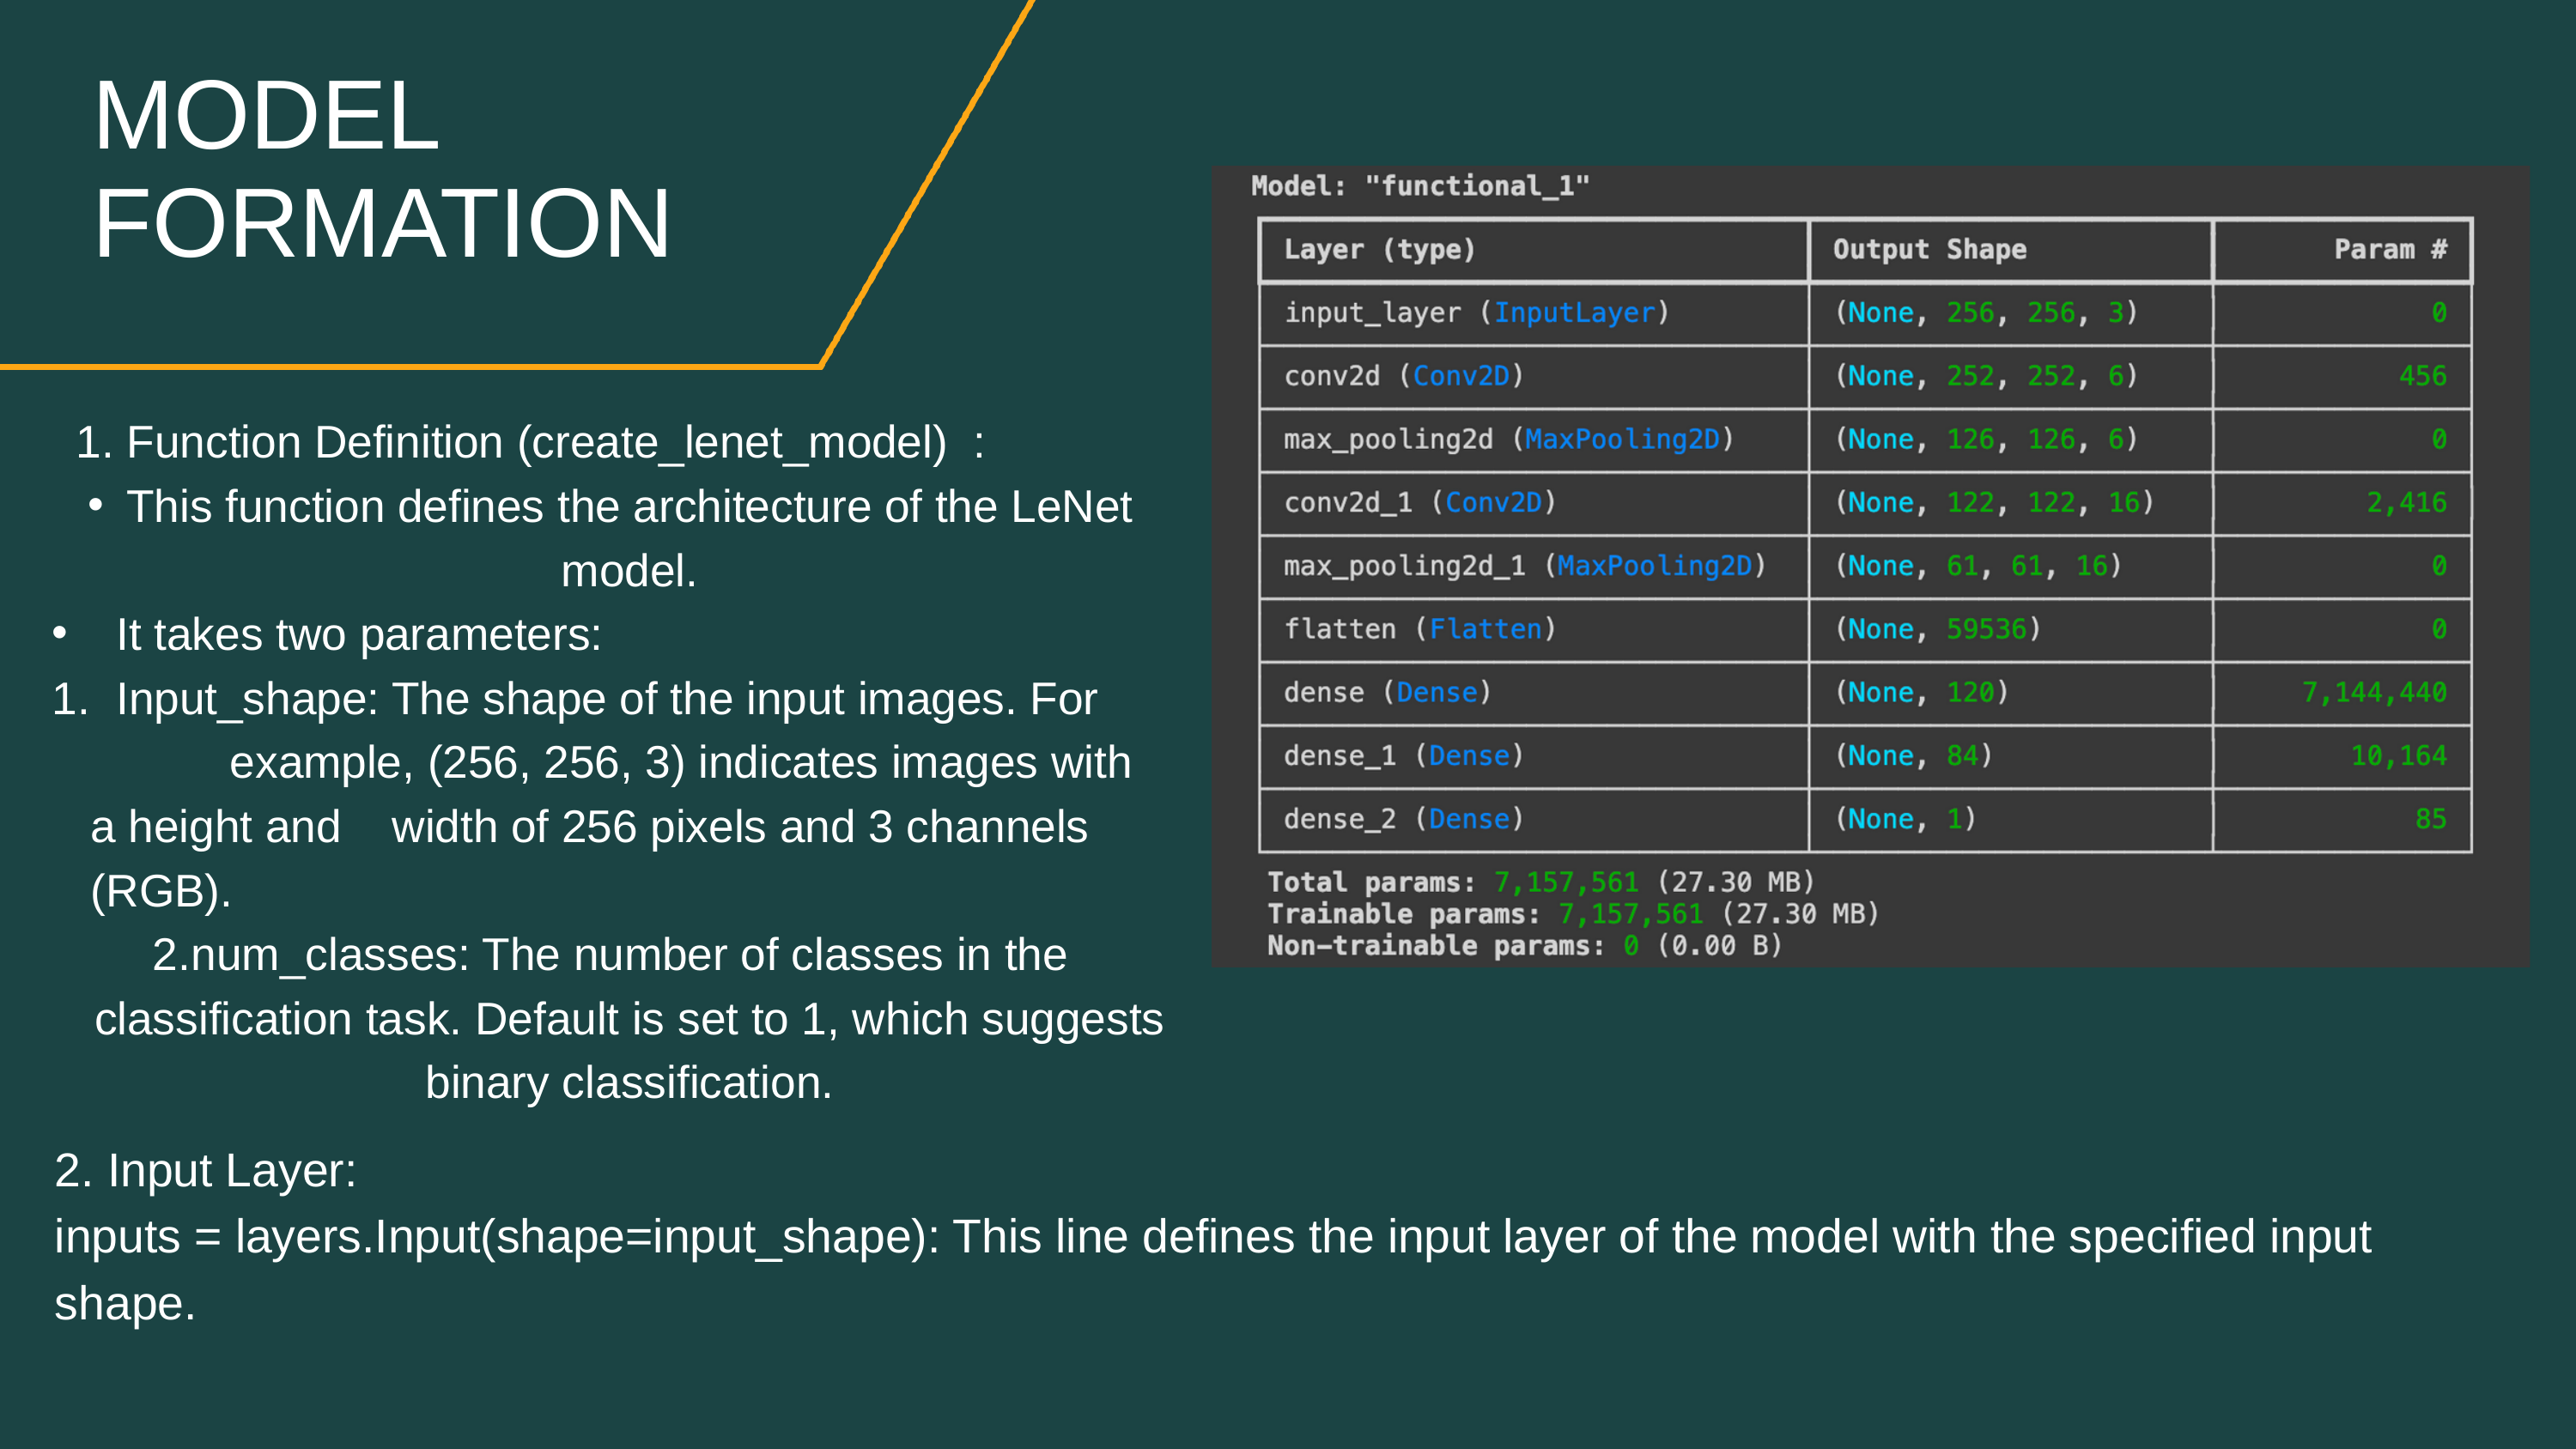

MODEL FORMATION

     1. Function Definition (create_lenet_model)  :
This function defines the architecture of the LeNet model.
  It takes two parameters:
  Input_shape: The shape of the input images. For                 example, (256, 256, 3) indicates images with a height and    width of 256 pixels and 3 channels (RGB).
num_classes: The number of classes in the classification task. Default is set to 1, which suggests binary classification.
2. Input Layer:
inputs = layers.Input(shape=input_shape): This line defines the input layer of the model with the specified input shape.